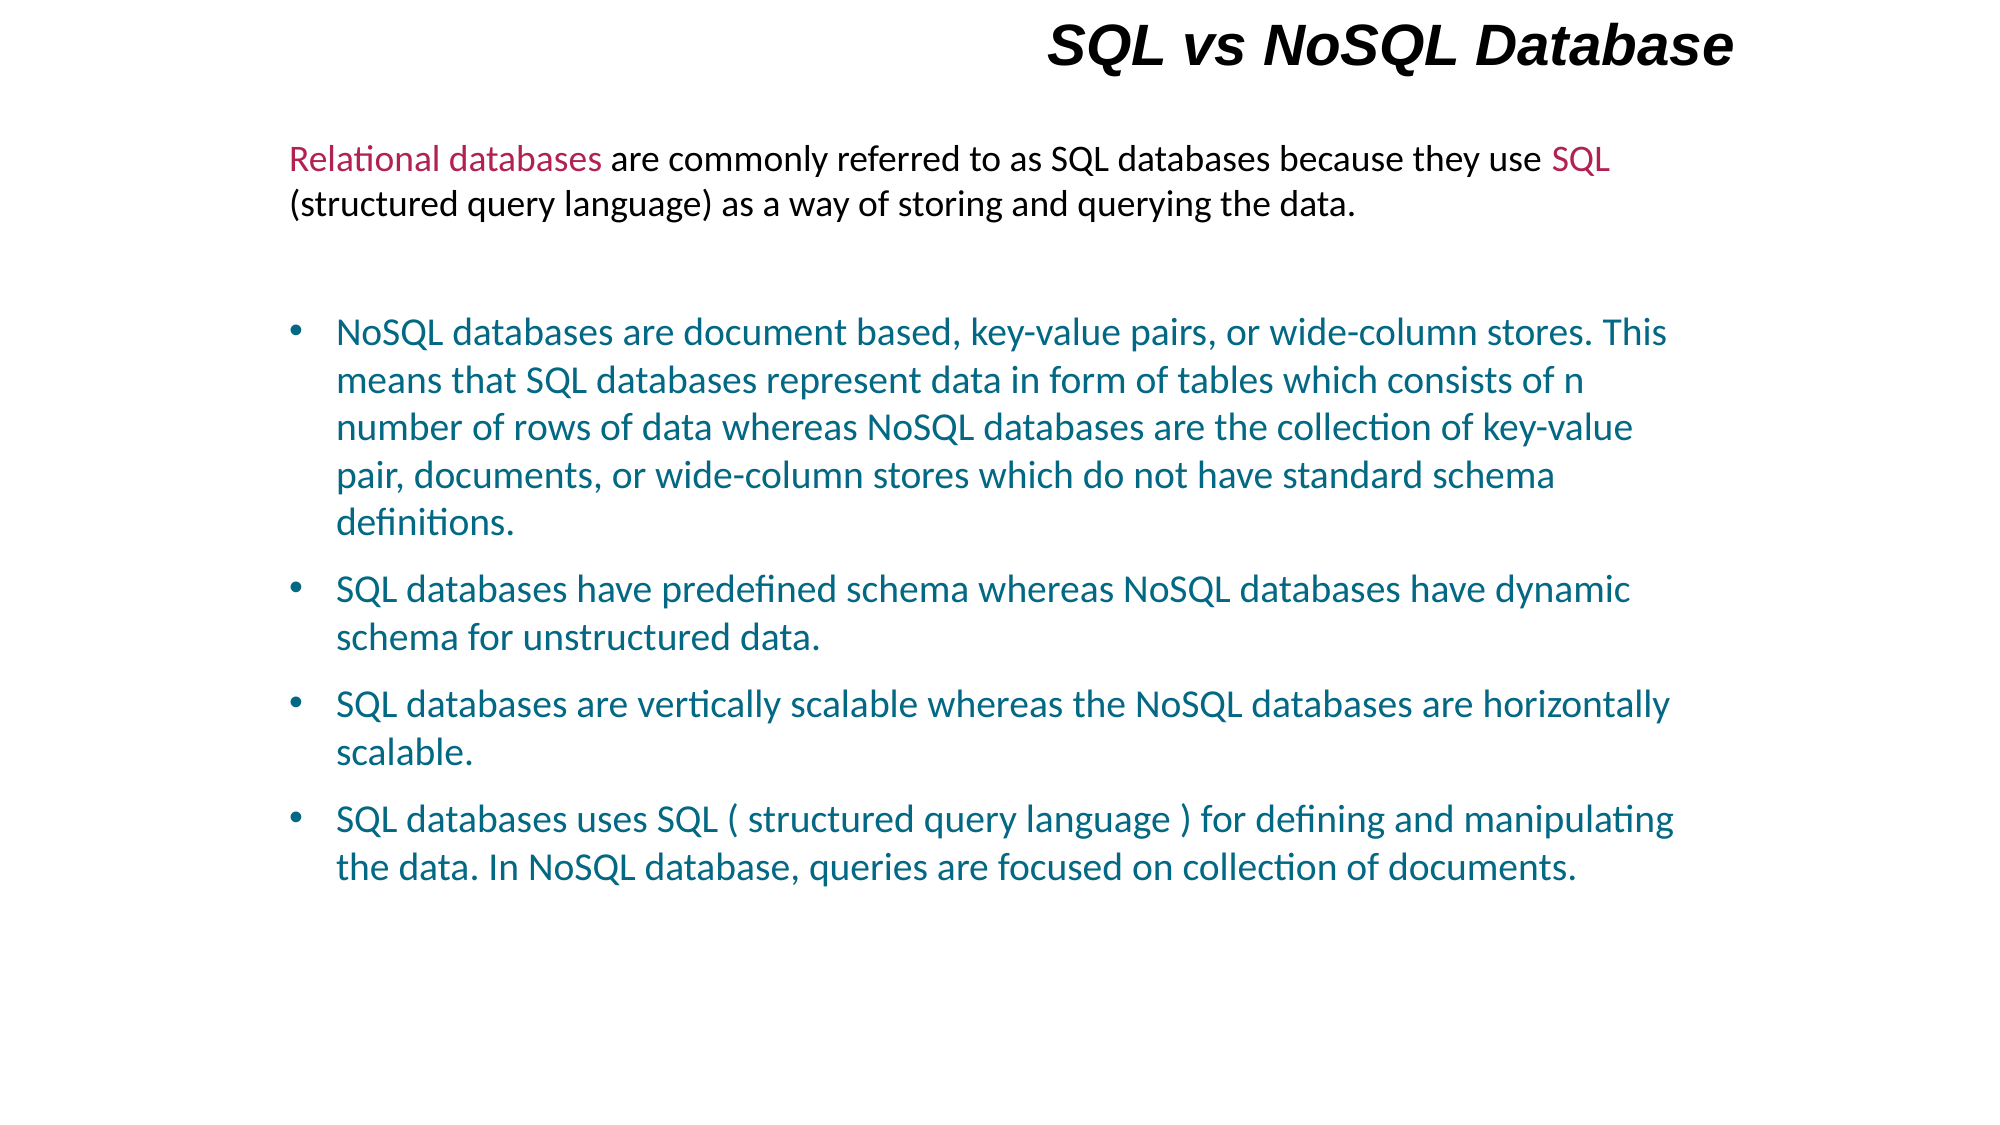

SQL vs NoSQL Database
Relational databases are commonly referred to as SQL databases because they use SQL (structured query language) as a way of storing and querying the data.
NoSQL databases are document based, key-value pairs, or wide-column stores. This means that SQL databases represent data in form of tables which consists of n number of rows of data whereas NoSQL databases are the collection of key-value pair, documents, or wide-column stores which do not have standard schema definitions.

SQL databases have predefined schema whereas NoSQL databases have dynamic schema for unstructured data.

SQL databases are vertically scalable whereas the NoSQL databases are horizontally scalable.

SQL databases uses SQL ( structured query language ) for defining and manipulating the data. In NoSQL database, queries are focused on collection of documents.